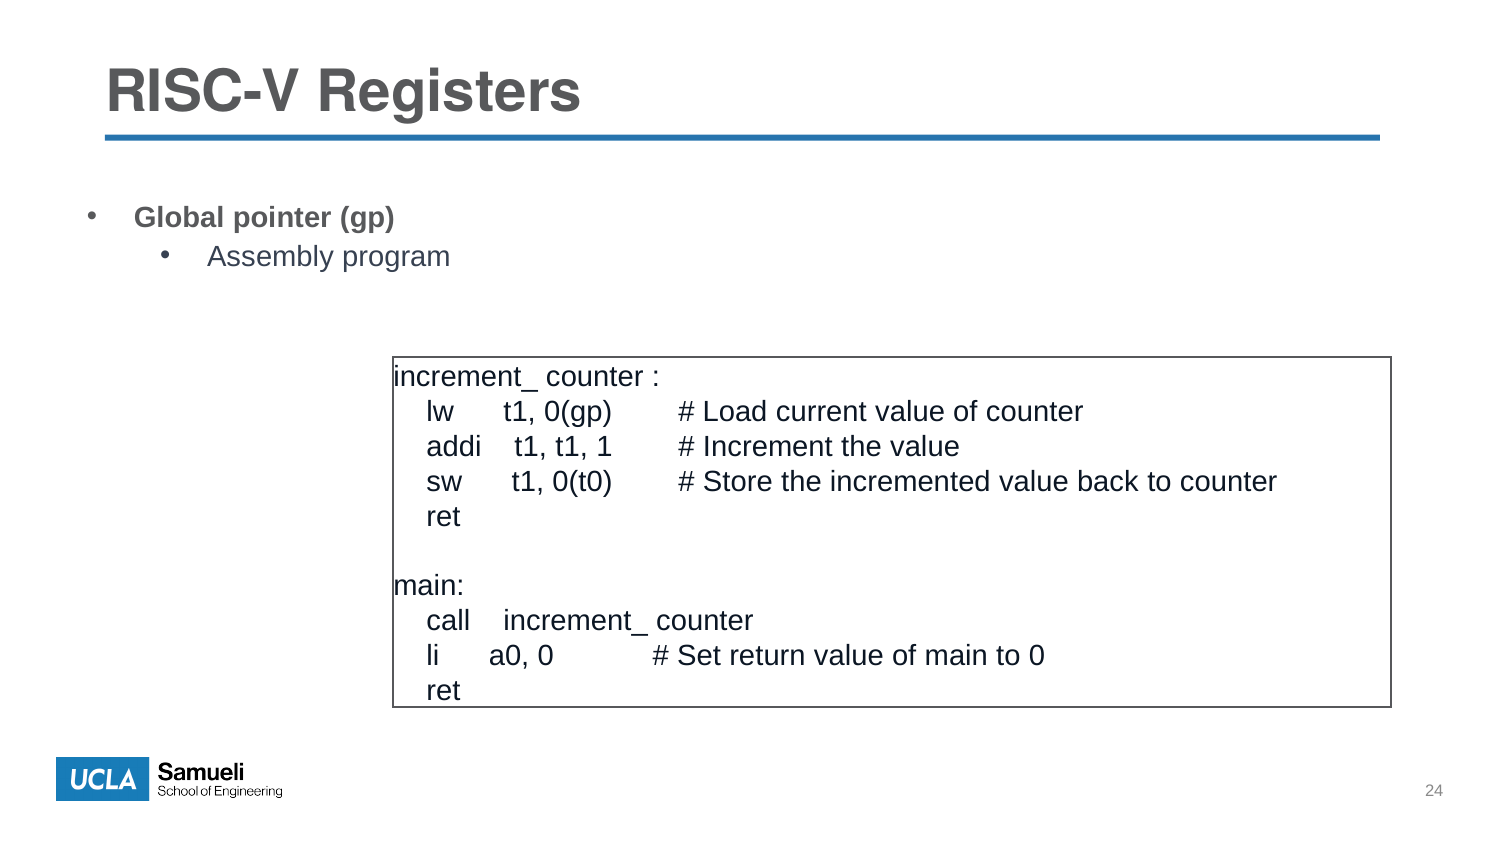

# RISC-V Registers
Global pointer (gp)
Assembly program

increment_ counter :
    lw      t1, 0(gp)        # Load current value of counter
    addi    t1, t1, 1        # Increment the value
    sw      t1, 0(t0)        # Store the incremented value back to counter
    ret

main:
    call    increment_ counter
    li      a0, 0            # Set return value of main to 0
    ret
24